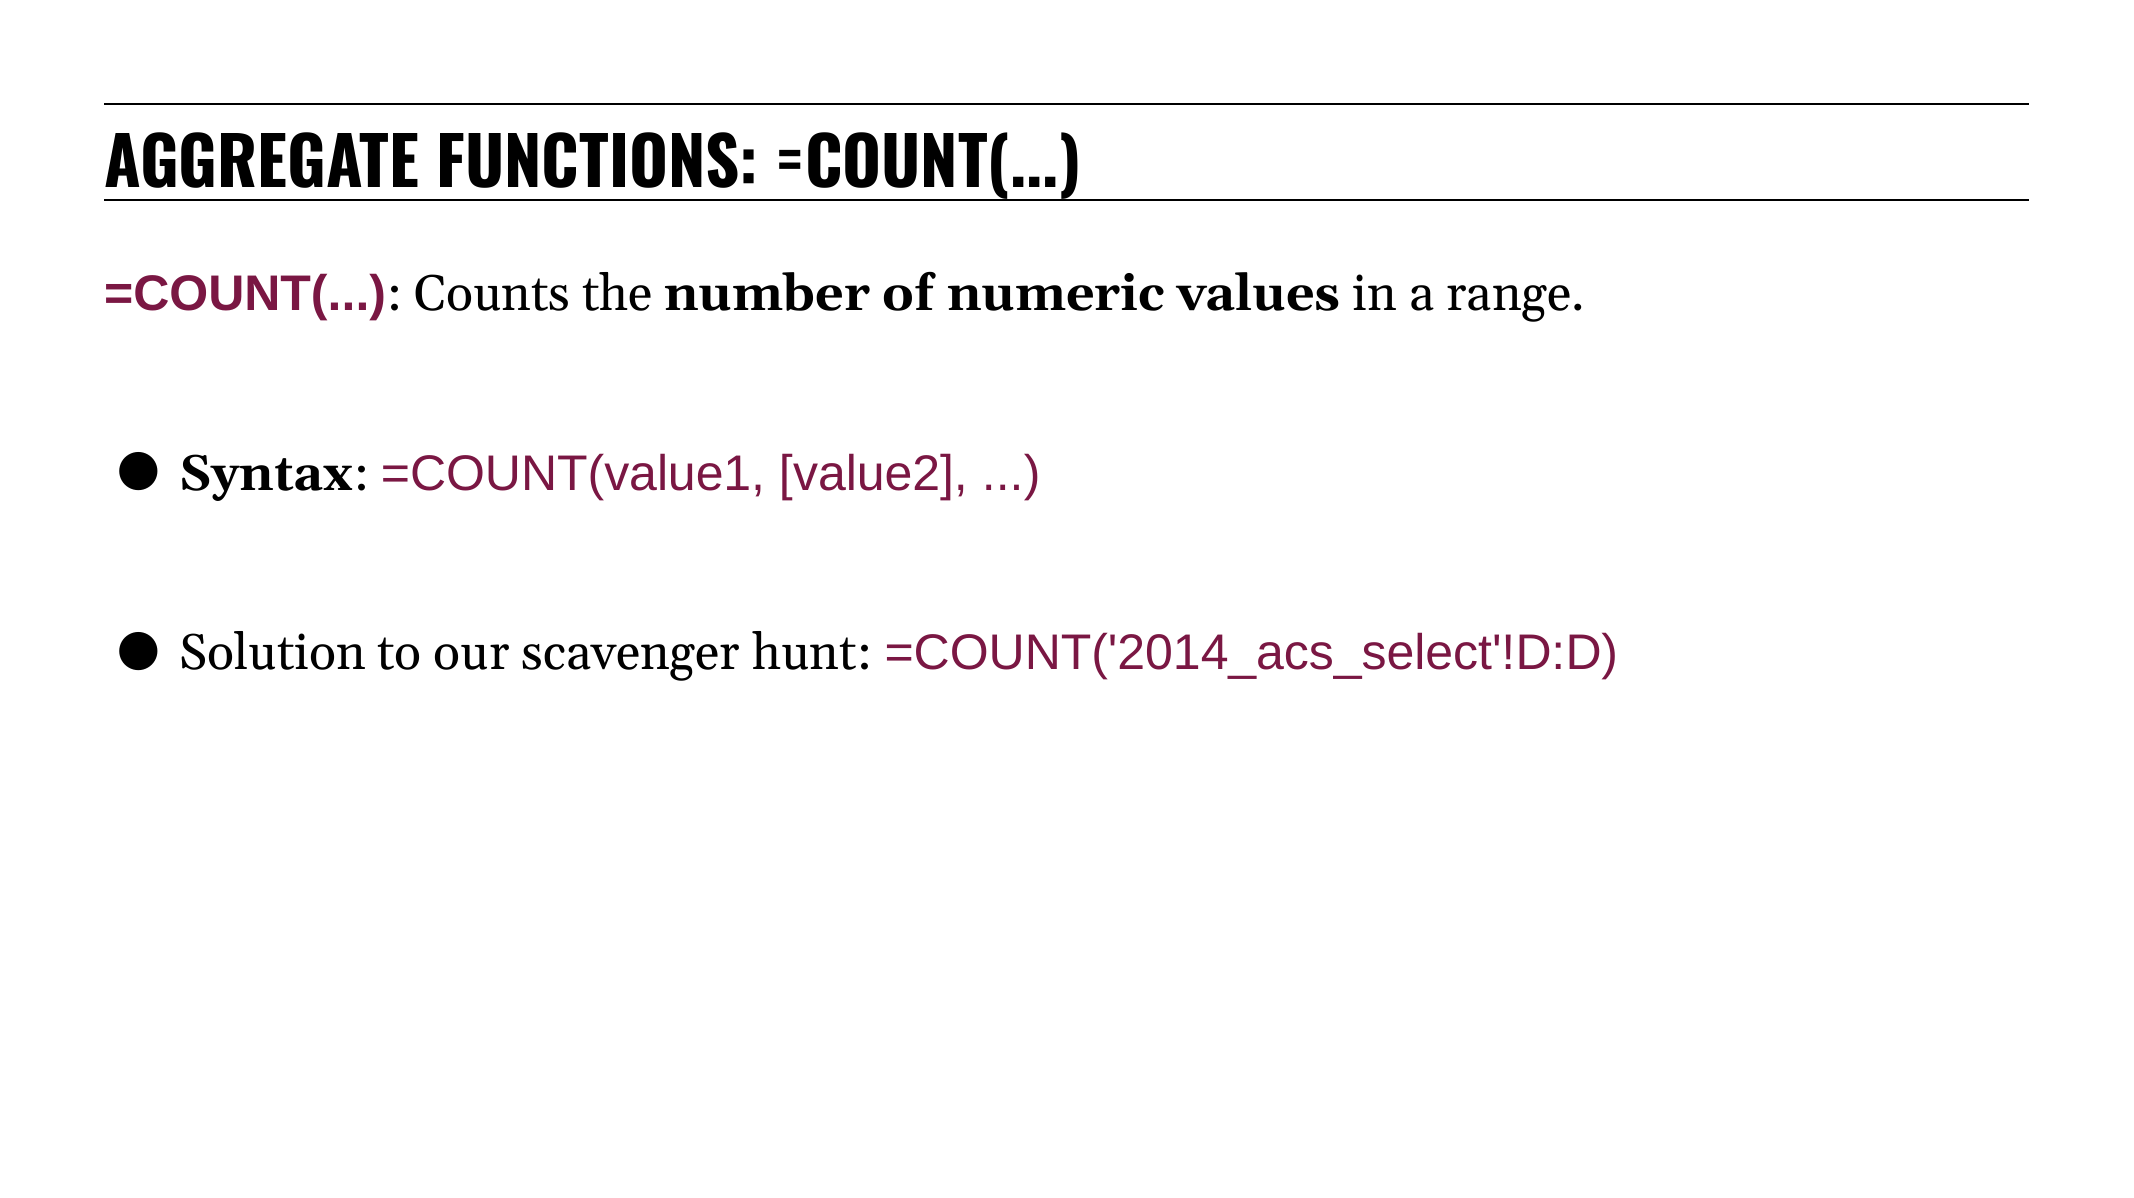

AGGREGATE FUNCTIONS: =COUNT(...)

=COUNT(...): Counts the number of numeric values in a range.

Syntax: =COUNT(value1, [value2], ...)

Solution to our scavenger hunt: =COUNT('2014_acs_select'!D:D)